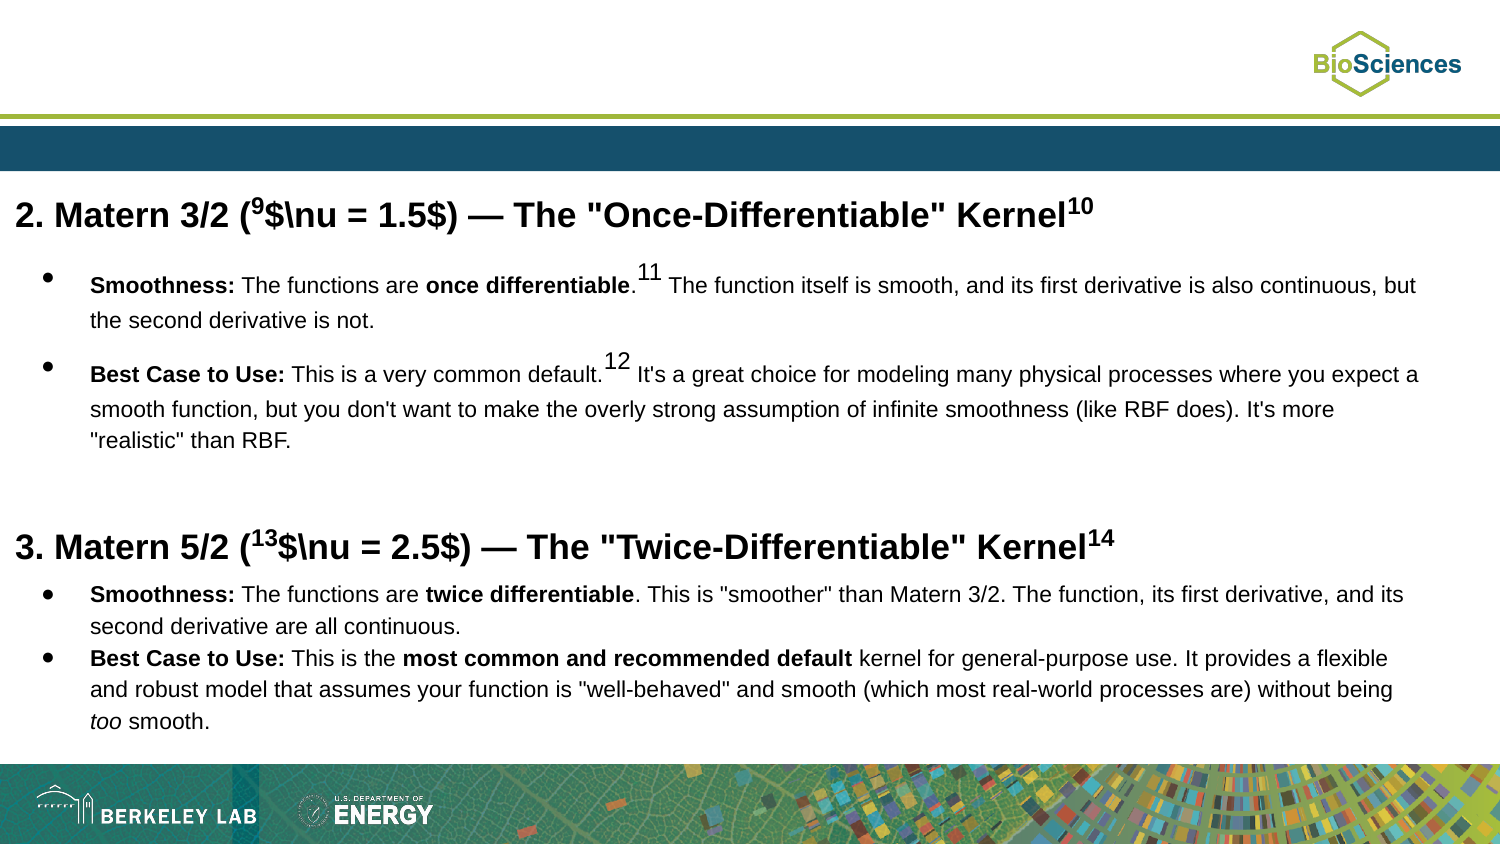

#

2. Matern 3/2 (9$\nu = 1.5$) — The "Once-Differentiable" Kernel10
Smoothness: The functions are once differentiable.11 The function itself is smooth, and its first derivative is also continuous, but the second derivative is not.
Best Case to Use: This is a very common default.12 It's a great choice for modeling many physical processes where you expect a smooth function, but you don't want to make the overly strong assumption of infinite smoothness (like RBF does). It's more "realistic" than RBF.

3. Matern 5/2 (13$\nu = 2.5$) — The "Twice-Differentiable" Kernel14
Smoothness: The functions are twice differentiable. This is "smoother" than Matern 3/2. The function, its first derivative, and its second derivative are all continuous.
Best Case to Use: This is the most common and recommended default kernel for general-purpose use. It provides a flexible and robust model that assumes your function is "well-behaved" and smooth (which most real-world processes are) without being too smooth.